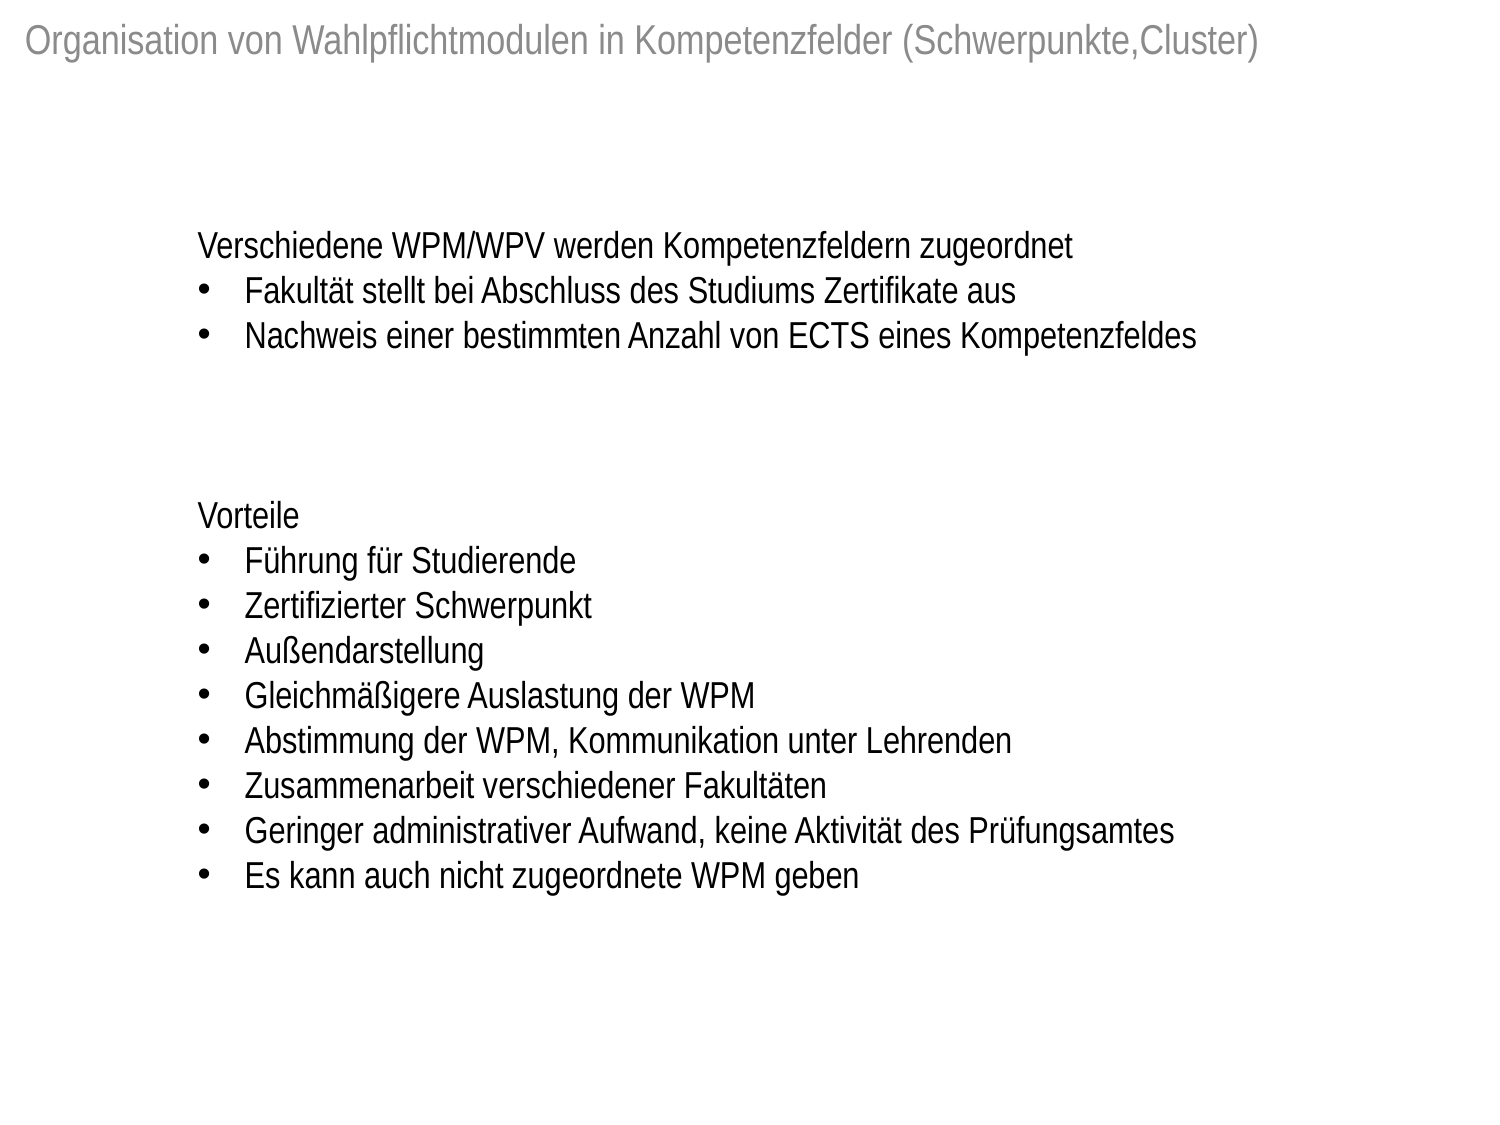

Organisation von Wahlpflichtmodulen in Kompetenzfelder (Schwerpunkte,Cluster)
Verschiedene WPM/WPV werden Kompetenzfeldern zugeordnet
Fakultät stellt bei Abschluss des Studiums Zertifikate aus
Nachweis einer bestimmten Anzahl von ECTS eines Kompetenzfeldes

Vorteile
Führung für Studierende
Zertifizierter Schwerpunkt
Außendarstellung
Gleichmäßigere Auslastung der WPM
Abstimmung der WPM, Kommunikation unter Lehrenden
Zusammenarbeit verschiedener Fakultäten
Geringer administrativer Aufwand, keine Aktivität des Prüfungsamtes
Es kann auch nicht zugeordnete WPM geben